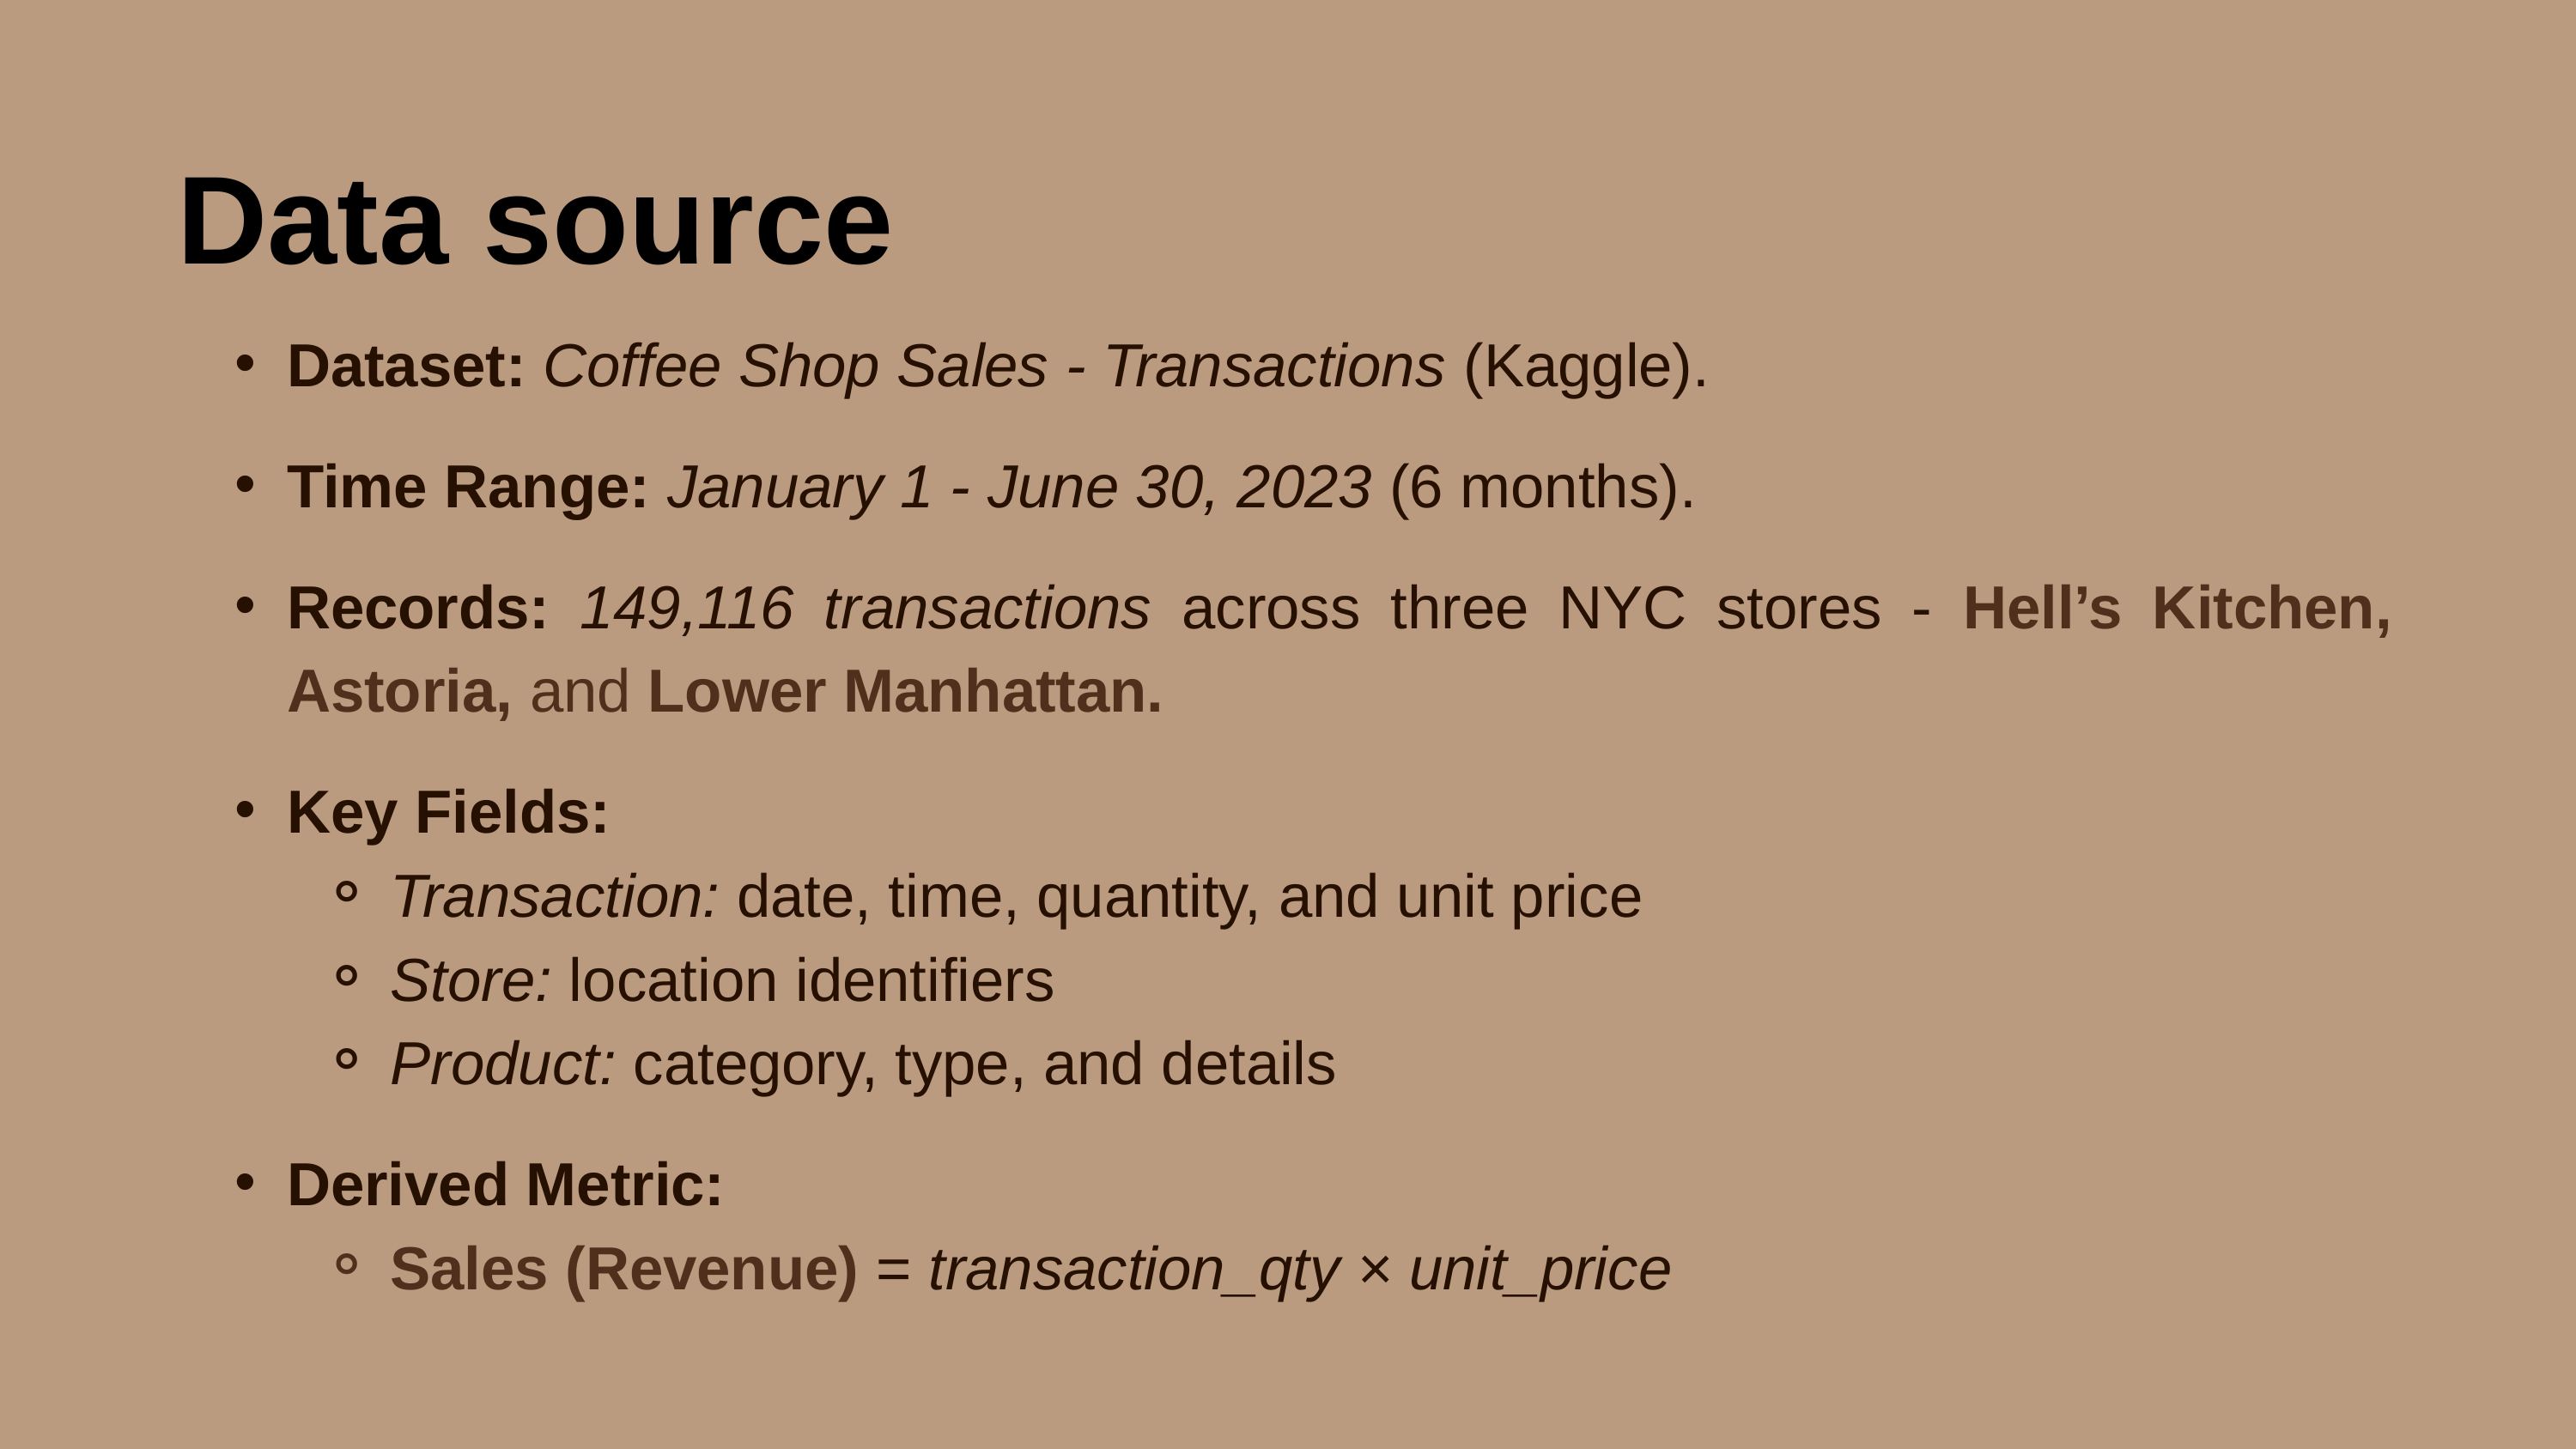

Data source​
Dataset: Coffee Shop Sales - Transactions (Kaggle).

Time Range: January 1 - June 30, 2023 (6 months).

Records: 149,116 transactions across three NYC stores - Hell’s Kitchen, Astoria, and Lower Manhattan.

Key Fields:
Transaction: date, time, quantity, and unit price
Store: location identifiers
Product: category, type, and details

Derived Metric:
Sales (Revenue) = transaction_qty × unit_price